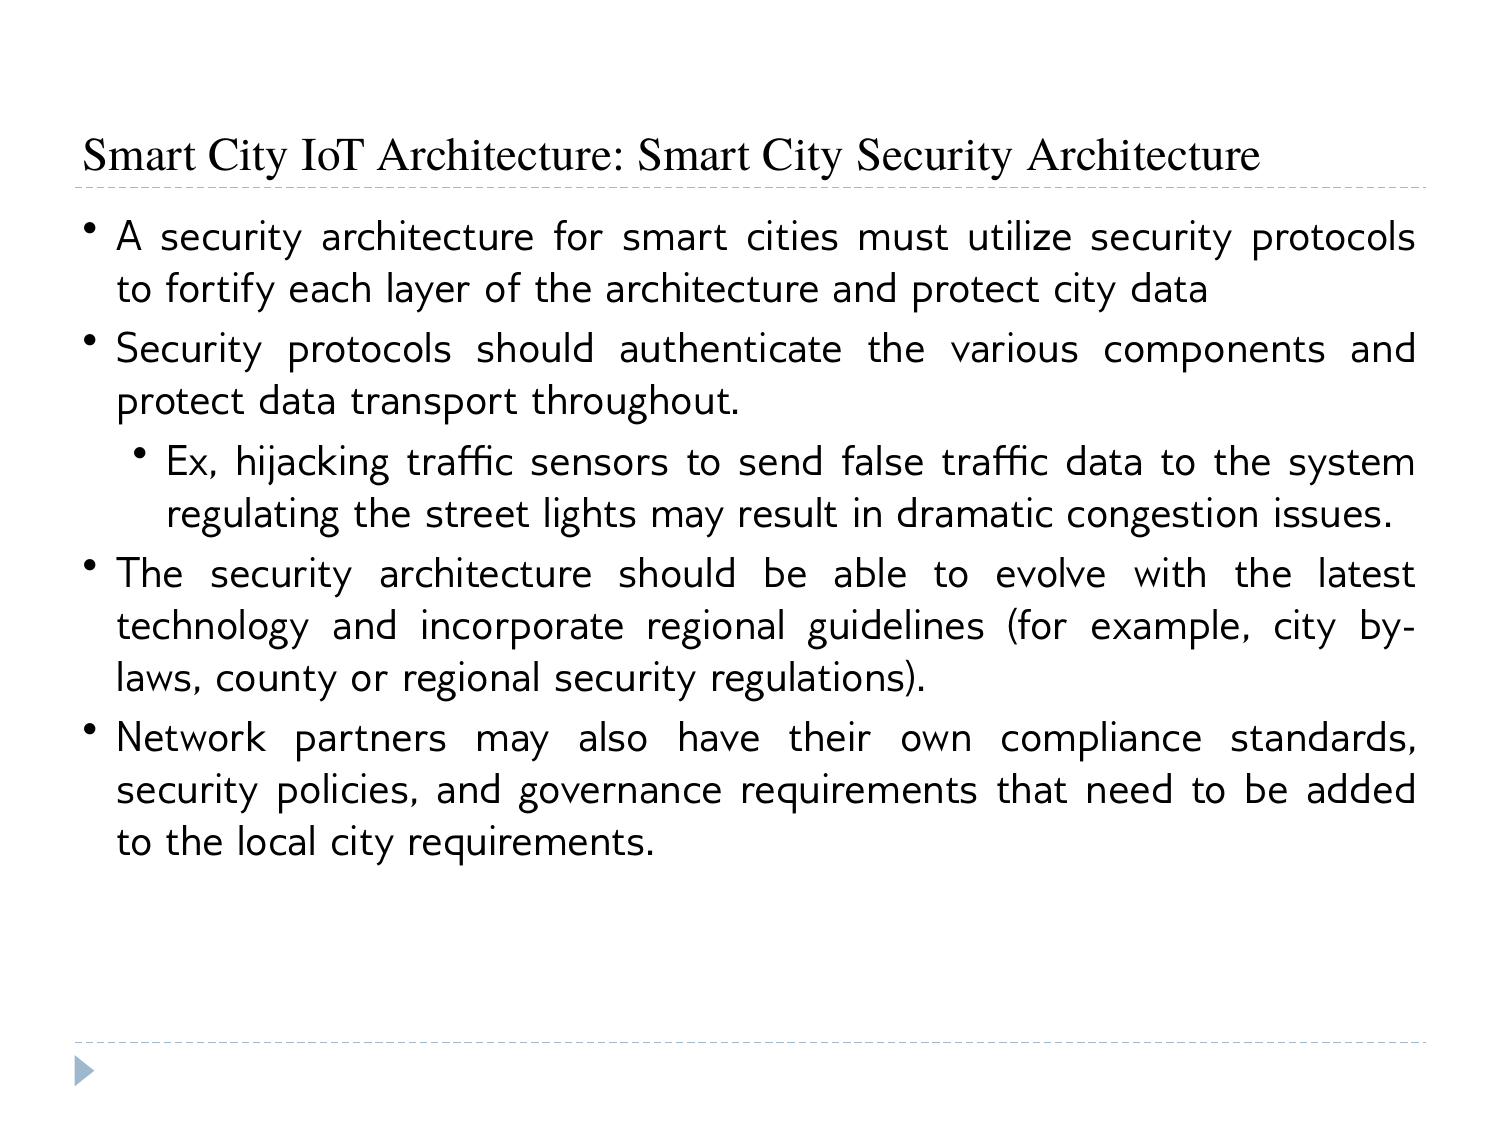

# Smart City IoT Architecture: Smart City Security Architecture
A security architecture for smart cities must utilize security protocols to fortify each layer of the architecture and protect city data
Security protocols should authenticate the various components and protect data transport throughout.
Ex, hijacking traffic sensors to send false traffic data to the system regulating the street lights may result in dramatic congestion issues.
The security architecture should be able to evolve with the latest technology and incorporate regional guidelines (for example, city by-laws, county or regional security regulations).
Network partners may also have their own compliance standards, security policies, and governance requirements that need to be added to the local city requirements.